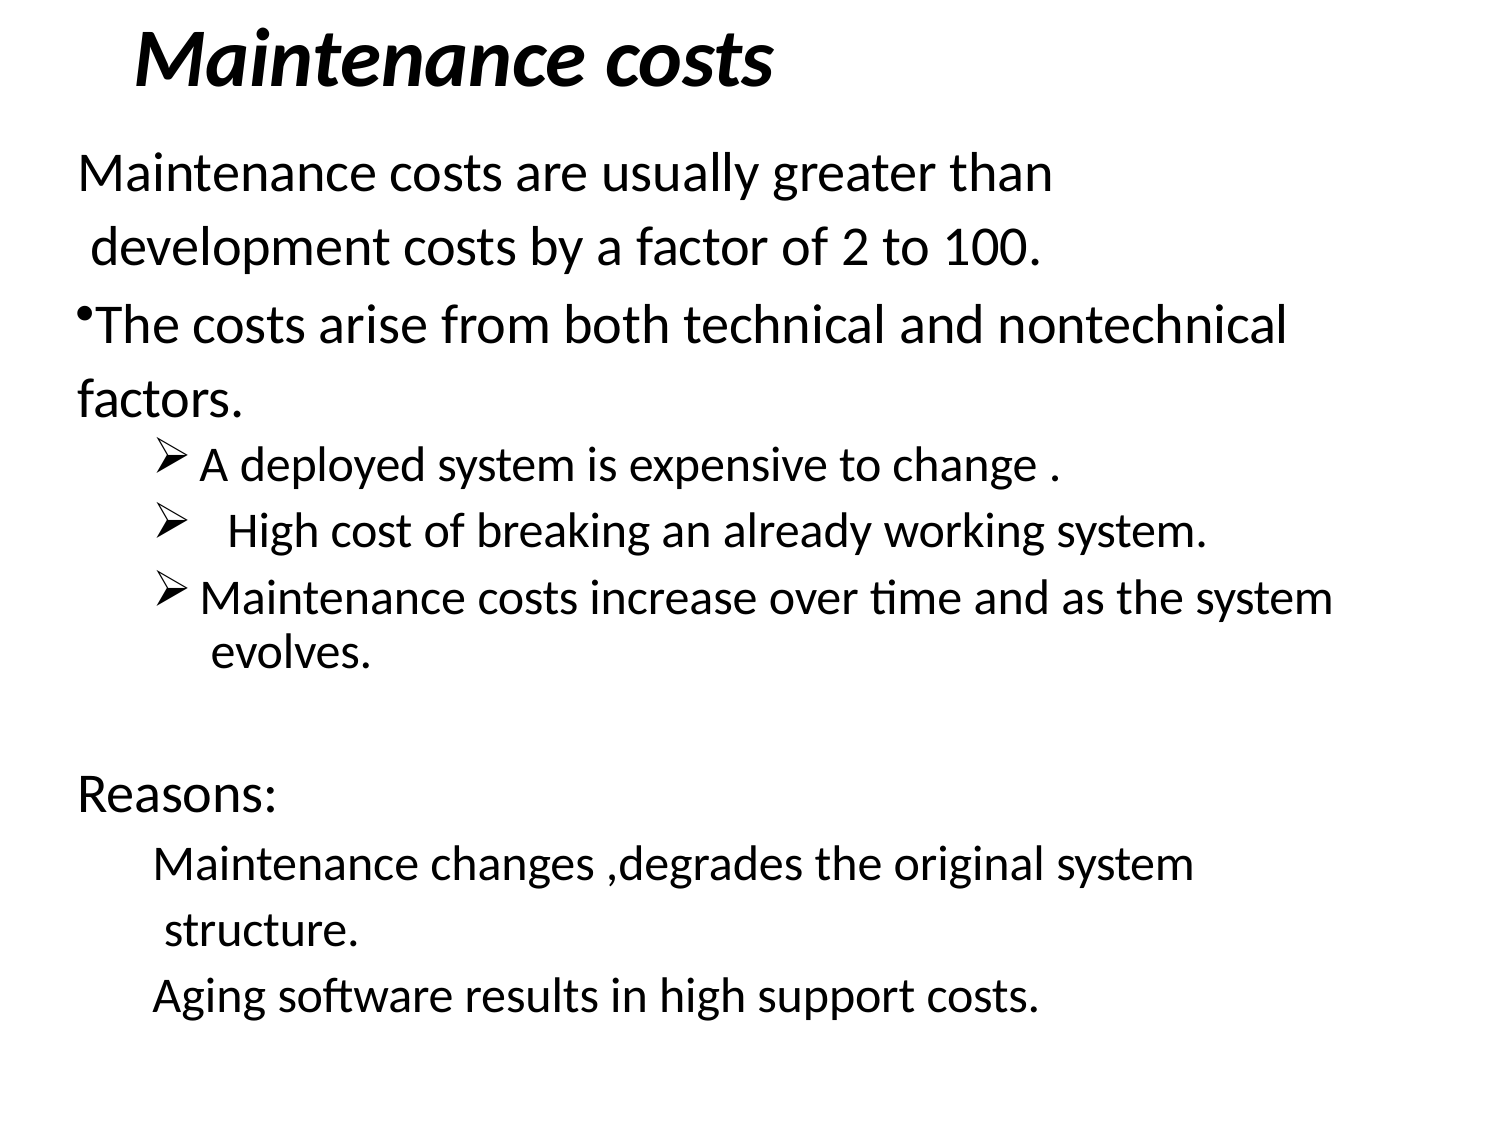

# Maintenance costs
Maintenance costs are usually greater than  development costs by a factor of 2 to 100.
The costs arise from both technical and nontechnical  factors.
A deployed system is expensive to change .
High cost of breaking an already working system.
Maintenance costs increase over time and as the system  evolves.

Reasons:
Maintenance changes ,degrades the original system  structure.
Aging software results in high support costs.